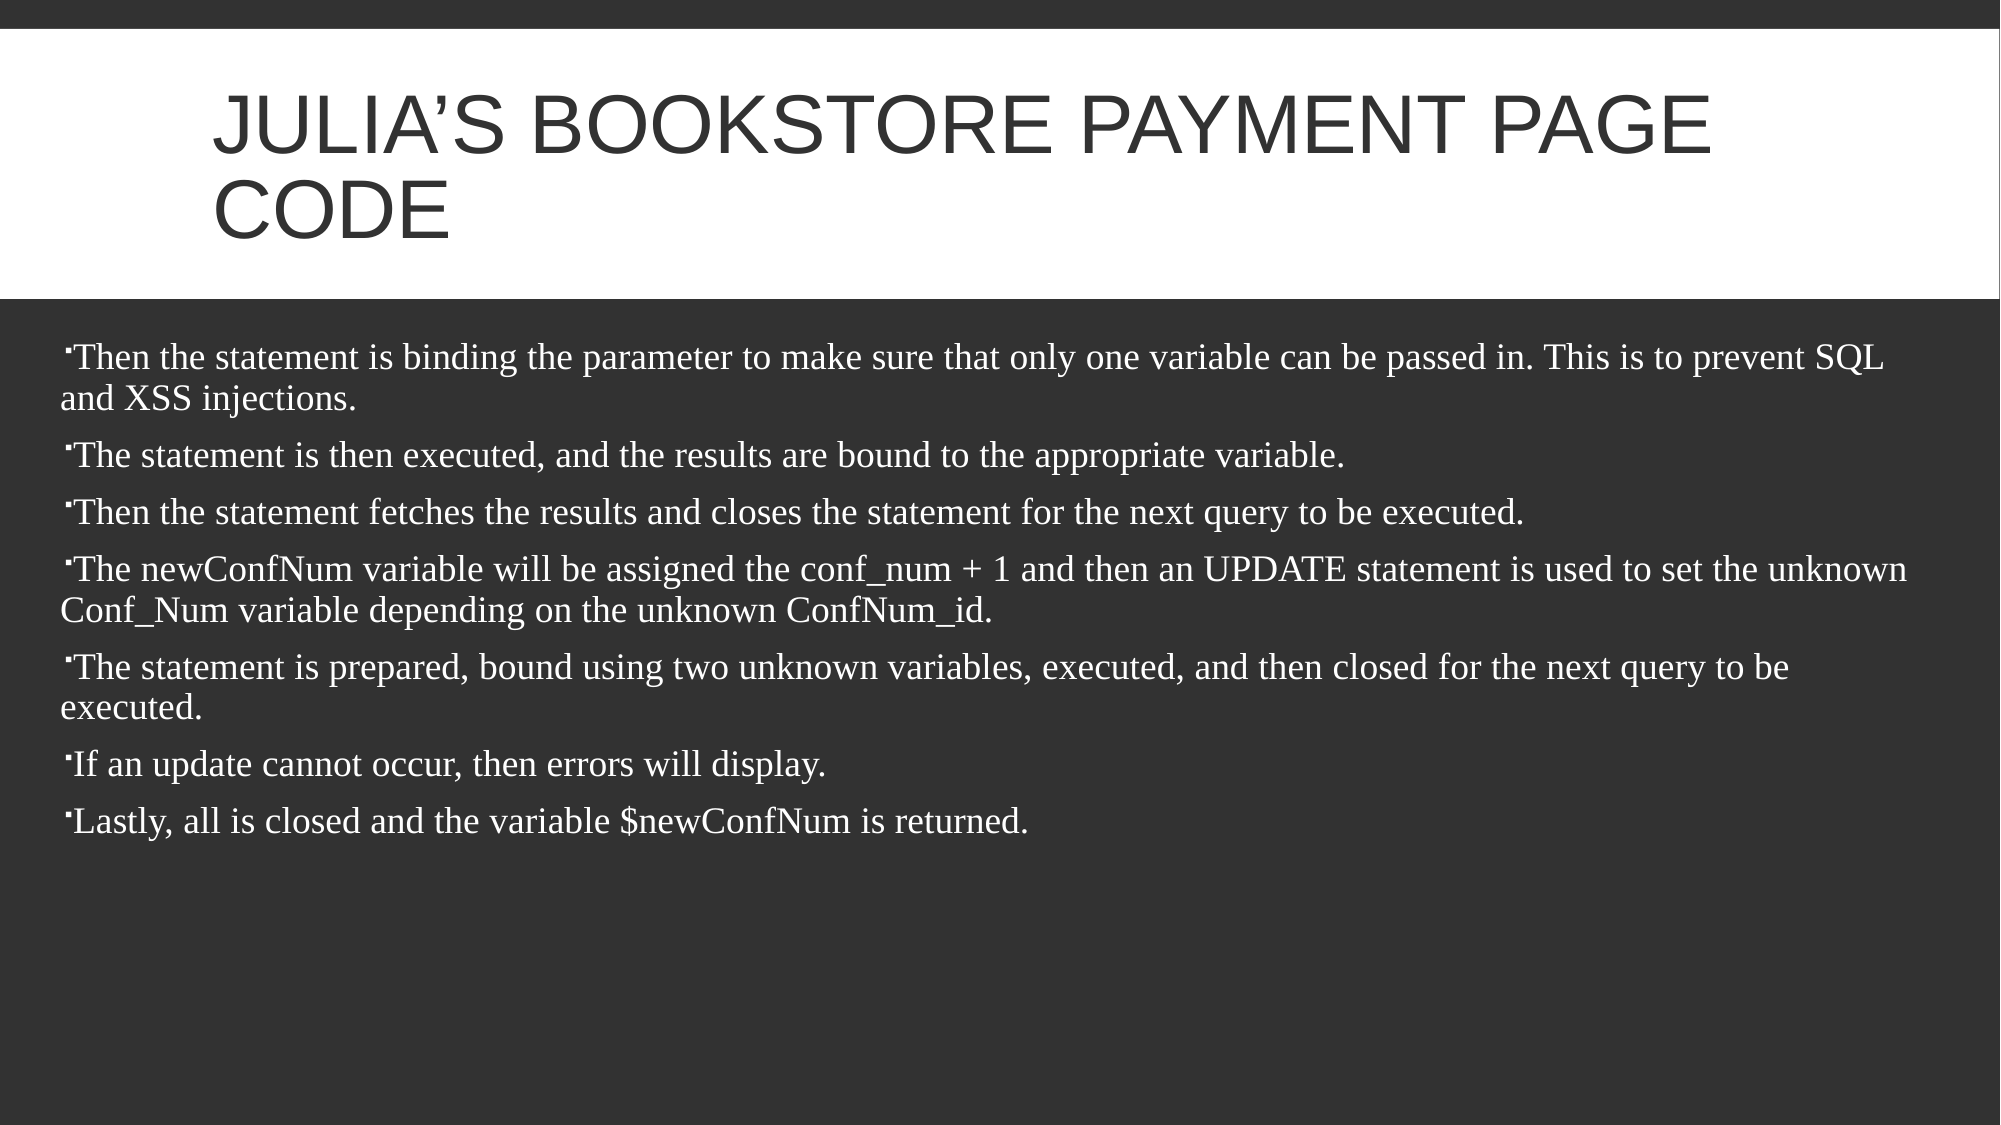

# Julia’s Bookstore Payment page Code
Then the statement is binding the parameter to make sure that only one variable can be passed in. This is to prevent SQL and XSS injections.
The statement is then executed, and the results are bound to the appropriate variable.
Then the statement fetches the results and closes the statement for the next query to be executed.
The newConfNum variable will be assigned the conf_num + 1 and then an UPDATE statement is used to set the unknown Conf_Num variable depending on the unknown ConfNum_id.
The statement is prepared, bound using two unknown variables, executed, and then closed for the next query to be executed.
If an update cannot occur, then errors will display.
Lastly, all is closed and the variable $newConfNum is returned.